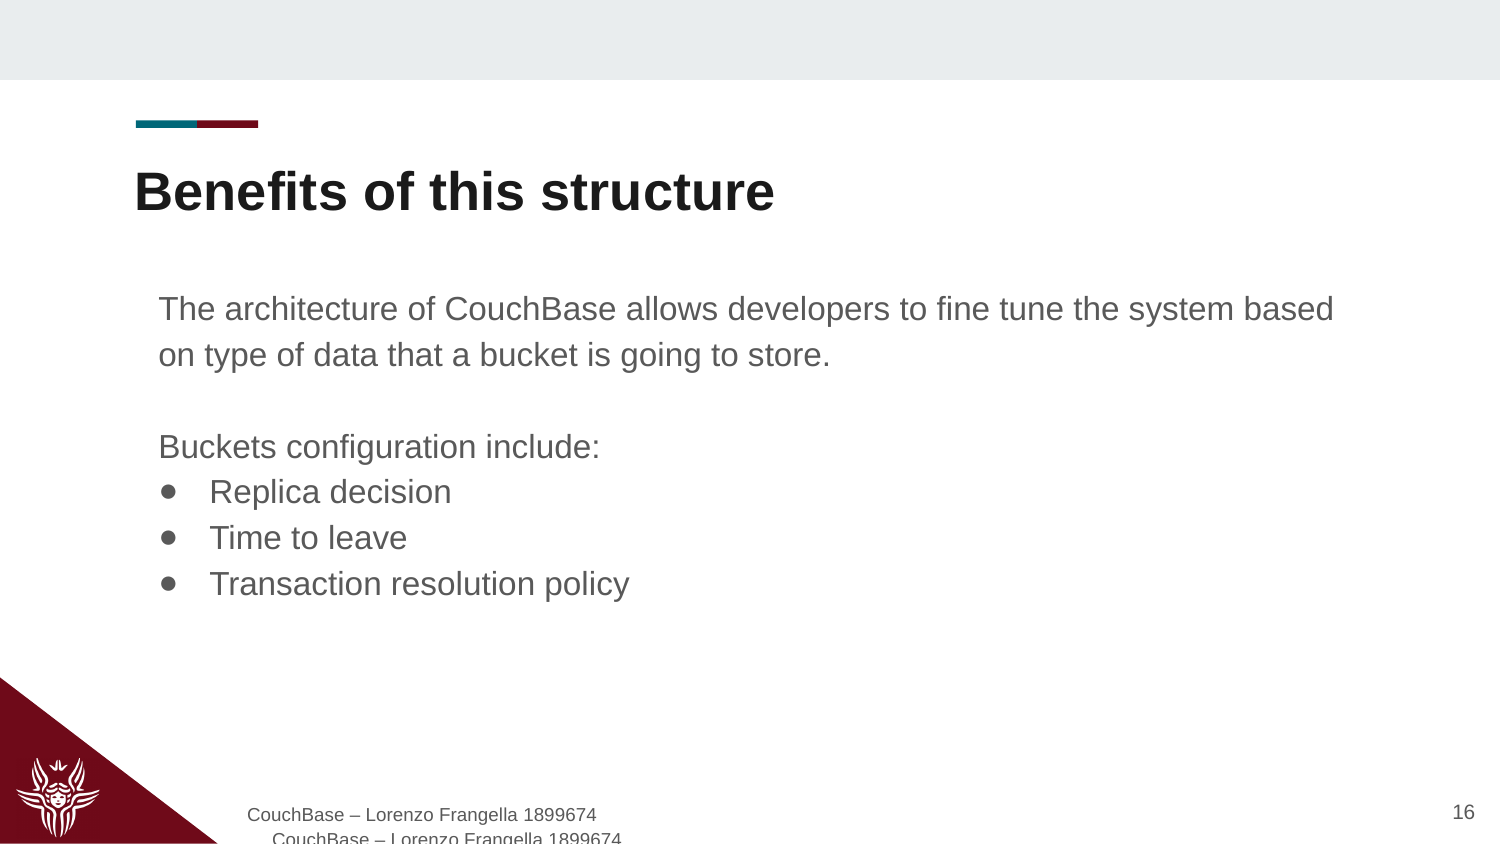

# Benefits of this structure
The architecture of CouchBase allows developers to fine tune the system based on type of data that a bucket is going to store.

Buckets configuration include:
Replica decision
Time to leave
Transaction resolution policy
16
CouchBase – Lorenzo Frangella 1899674
CouchBase – Lorenzo Frangella 1899674